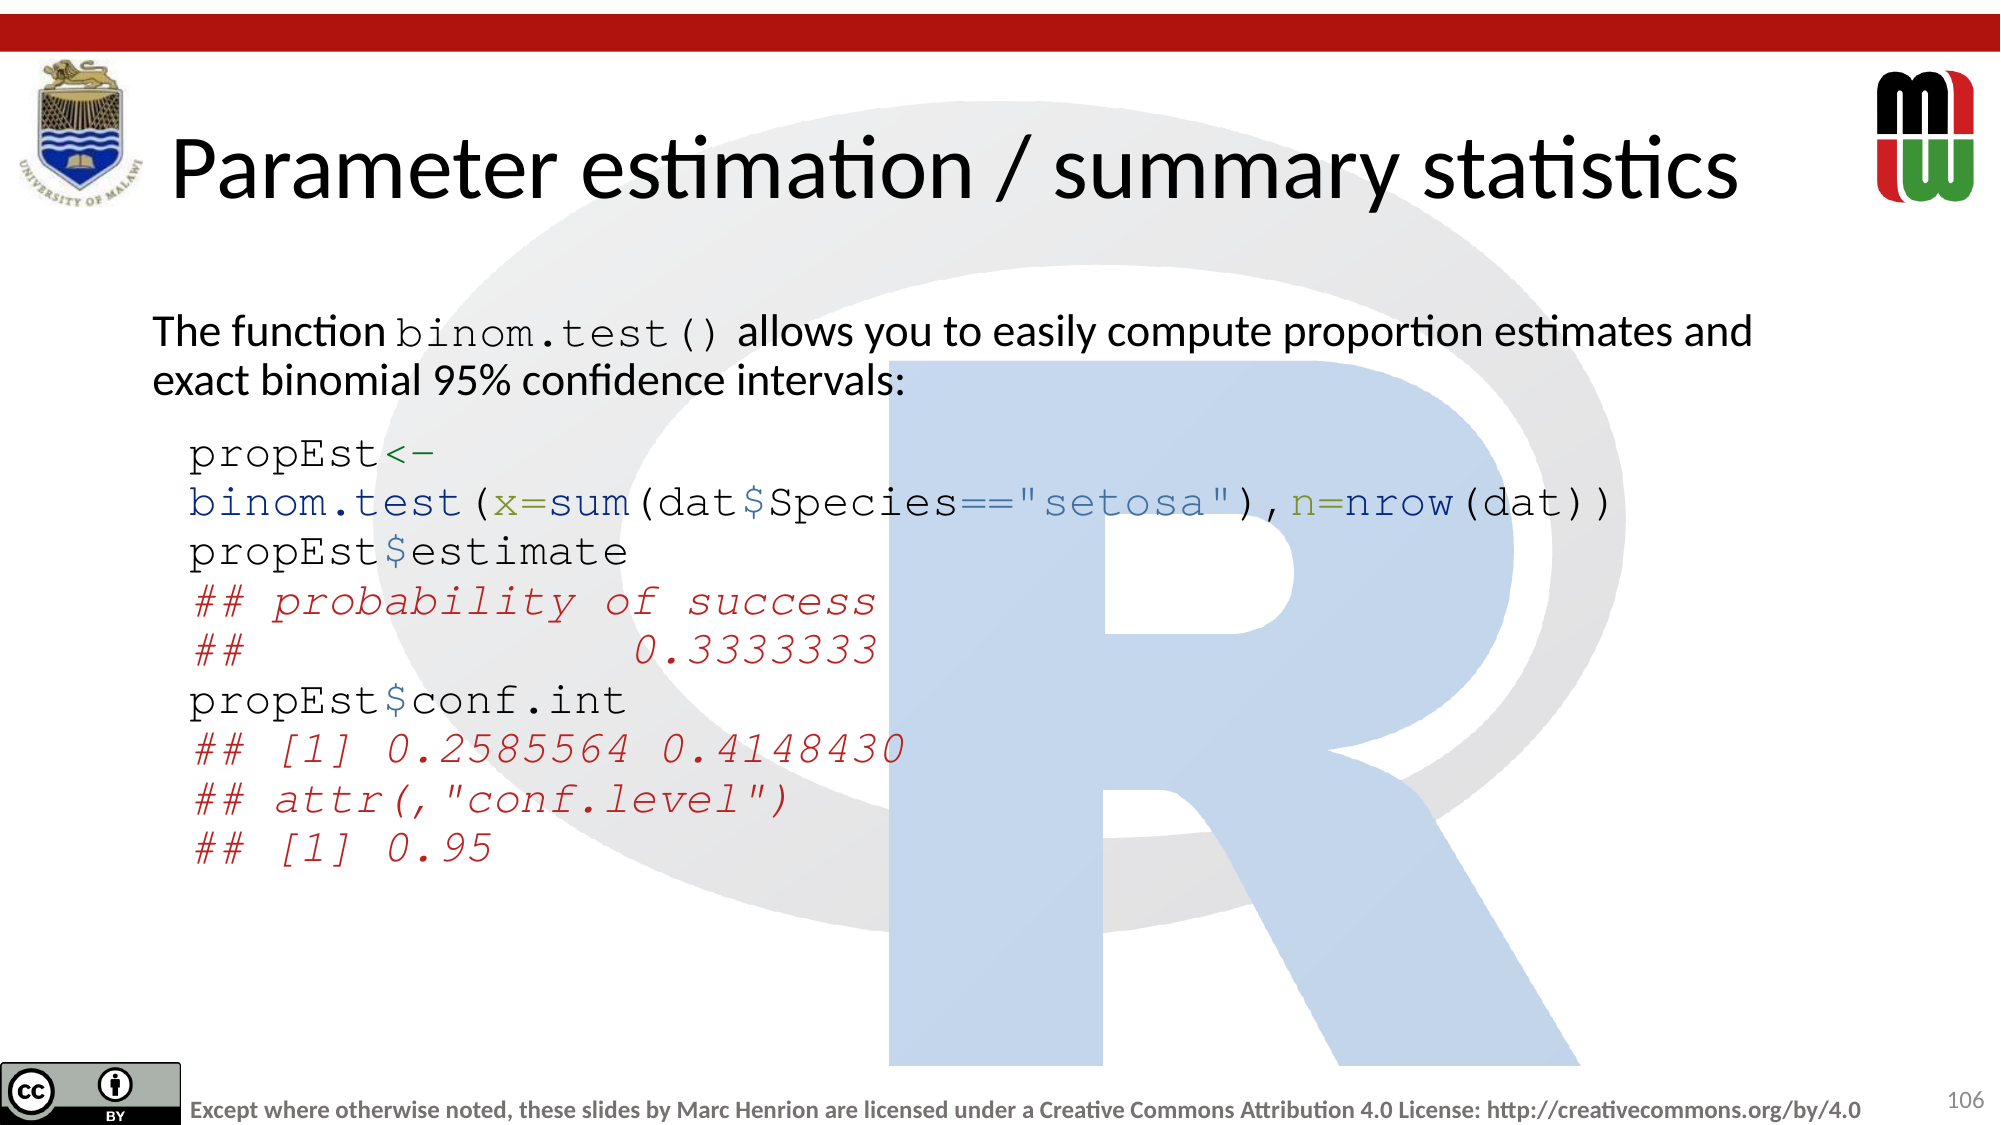

# Parameter estimation / summary statistics
The function binom.test() allows you to easily compute proportion estimates and exact binomial 95% confidence intervals:
propEst<-binom.test(x=sum(dat$Species=="setosa"),n=nrow(dat))
propEst$estimate
## probability of success
##              0.3333333
propEst$conf.int
## [1] 0.2585564 0.4148430
## attr(,"conf.level")
## [1] 0.95
106